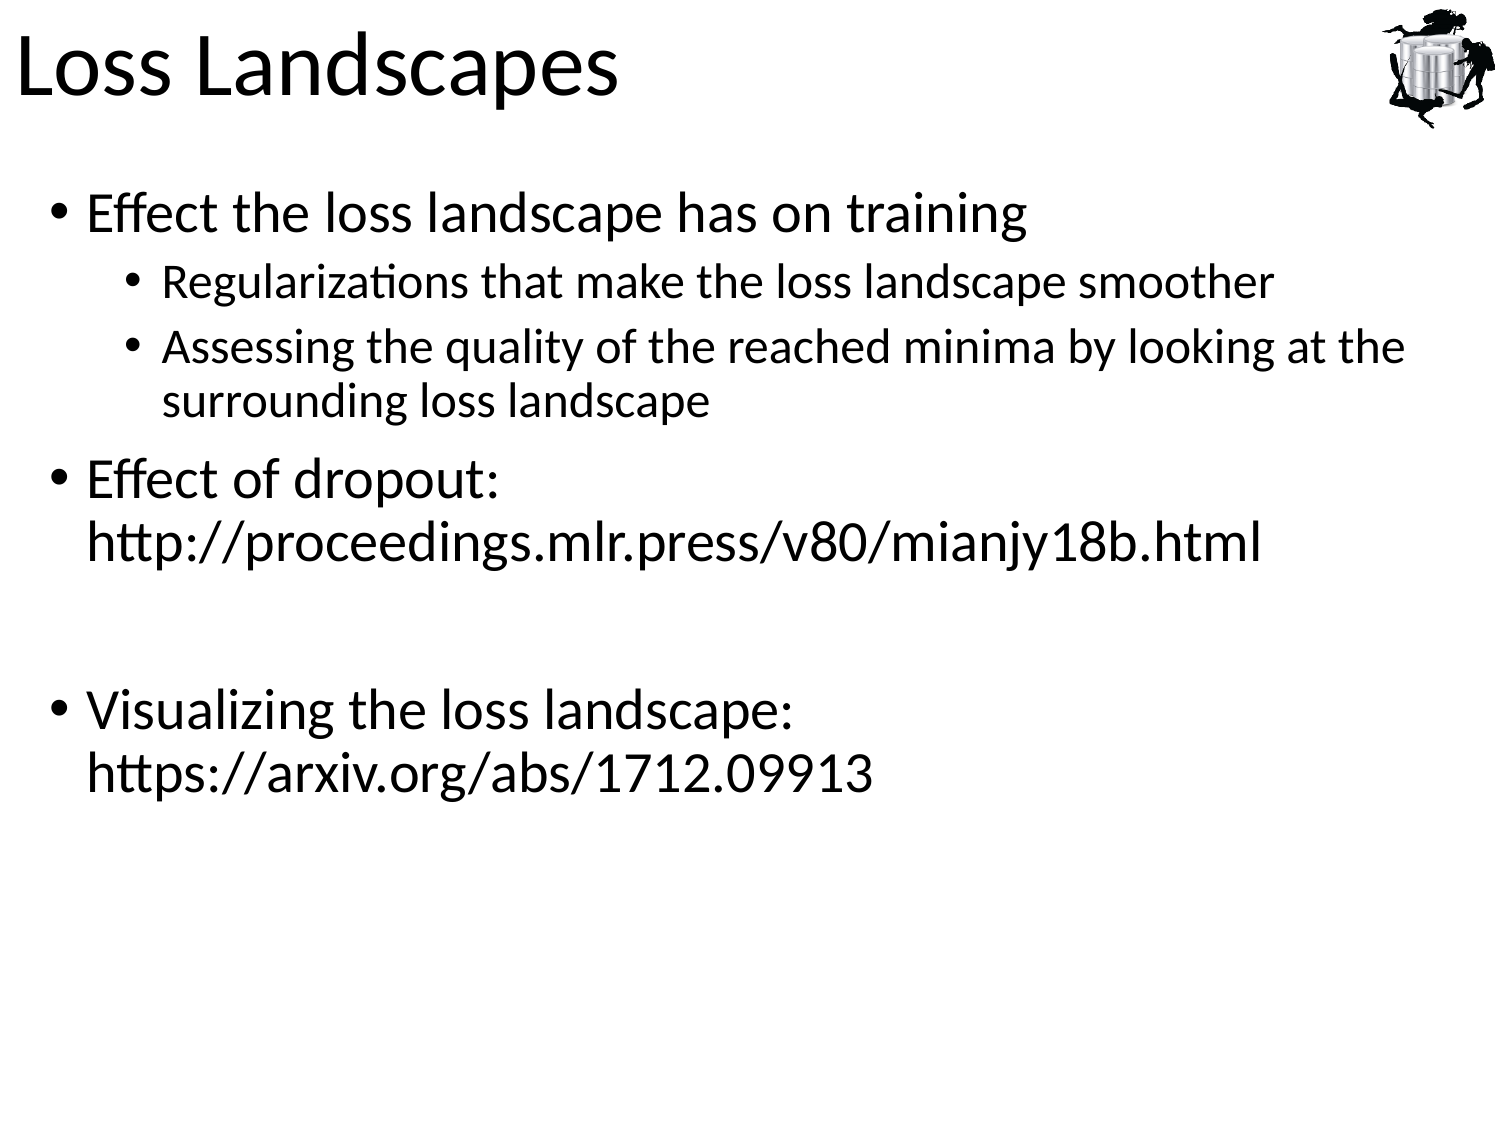

# Loss Landscapes
Effect the loss landscape has on training
Regularizations that make the loss landscape smoother
Assessing the quality of the reached minima by looking at the surrounding loss landscape
Effect of dropout: http://proceedings.mlr.press/v80/mianjy18b.html

Visualizing the loss landscape: https://arxiv.org/abs/1712.09913